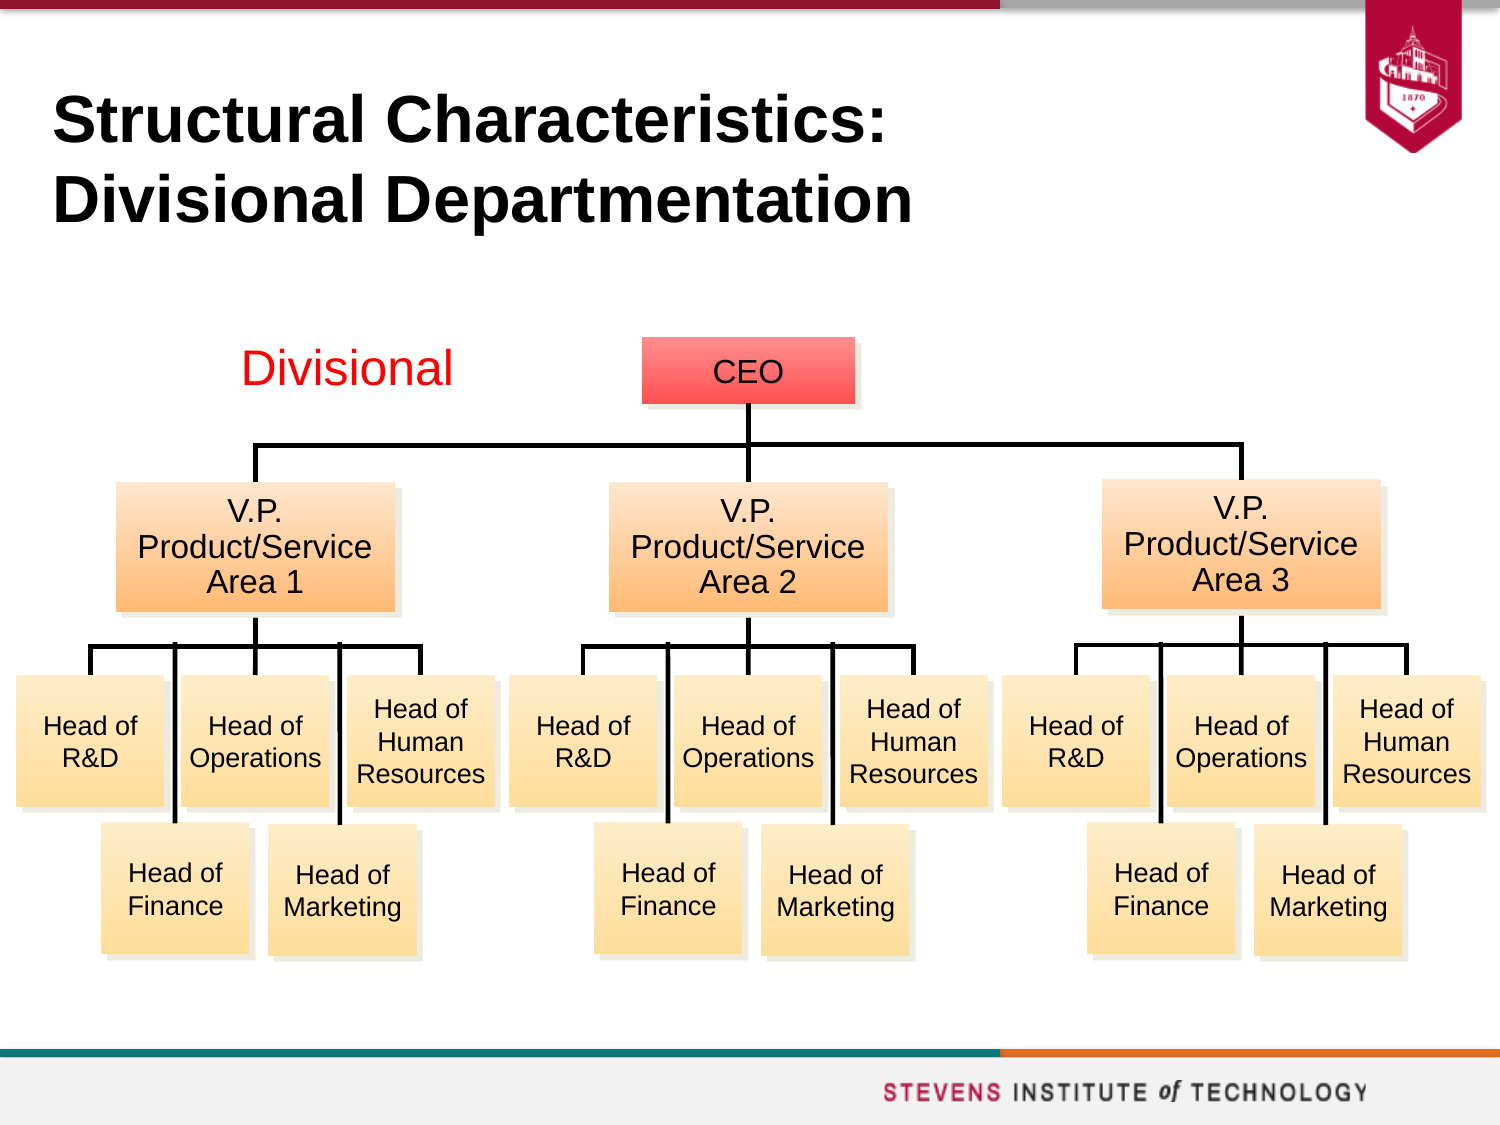

# Structural Characteristics: Divisional Departmentation

Divisional

CEO

V.P. Product/Service Area 3

V.P. Product/Service Area 1

V.P. Product/Service Area 2

Head of R&D

Head of Operations

Head of Human Resources

Head of Finance

Head of Marketing

Head of R&D

Head of Operations

Head of Human Resources

Head of Finance

Head of Marketing

Head of R&D

Head of Operations

Head of Human Resources

Head of Finance

Head of Marketing